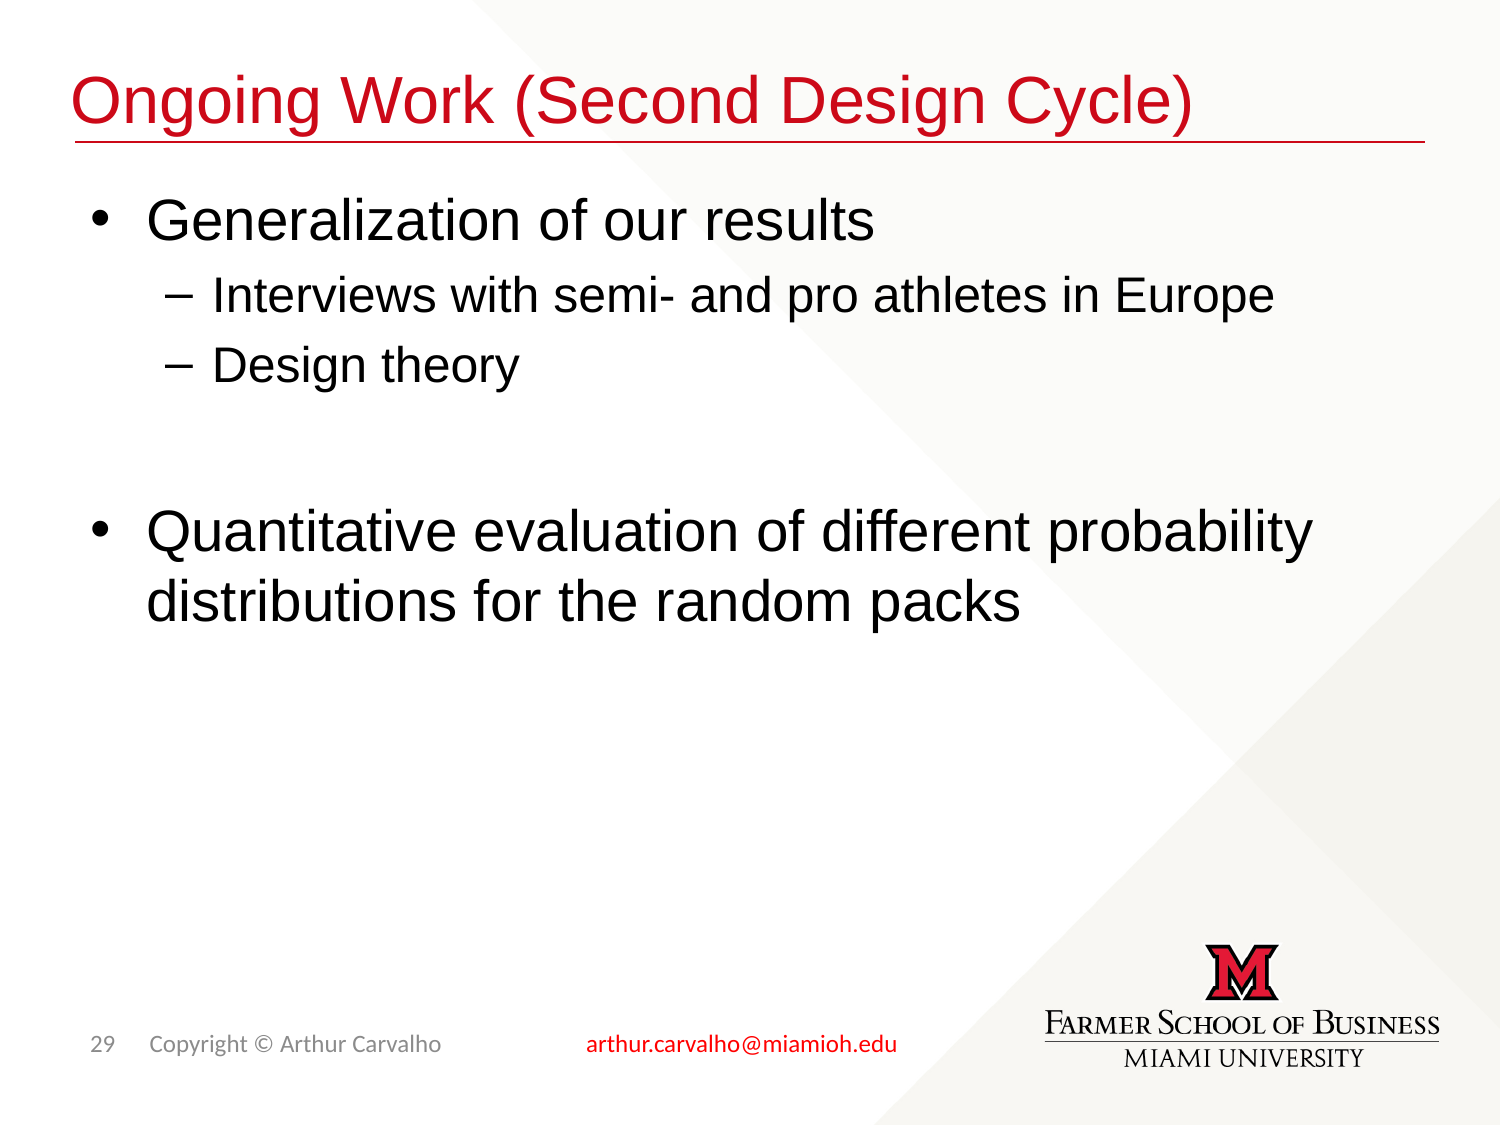

# Ongoing Work (Second Design Cycle)
Generalization of our results
Interviews with semi- and pro athletes in Europe
Design theory

Quantitative evaluation of different probability distributions for the random packs

29      Copyright © Arthur Carvalho                         arthur.carvalho@miamioh.edu